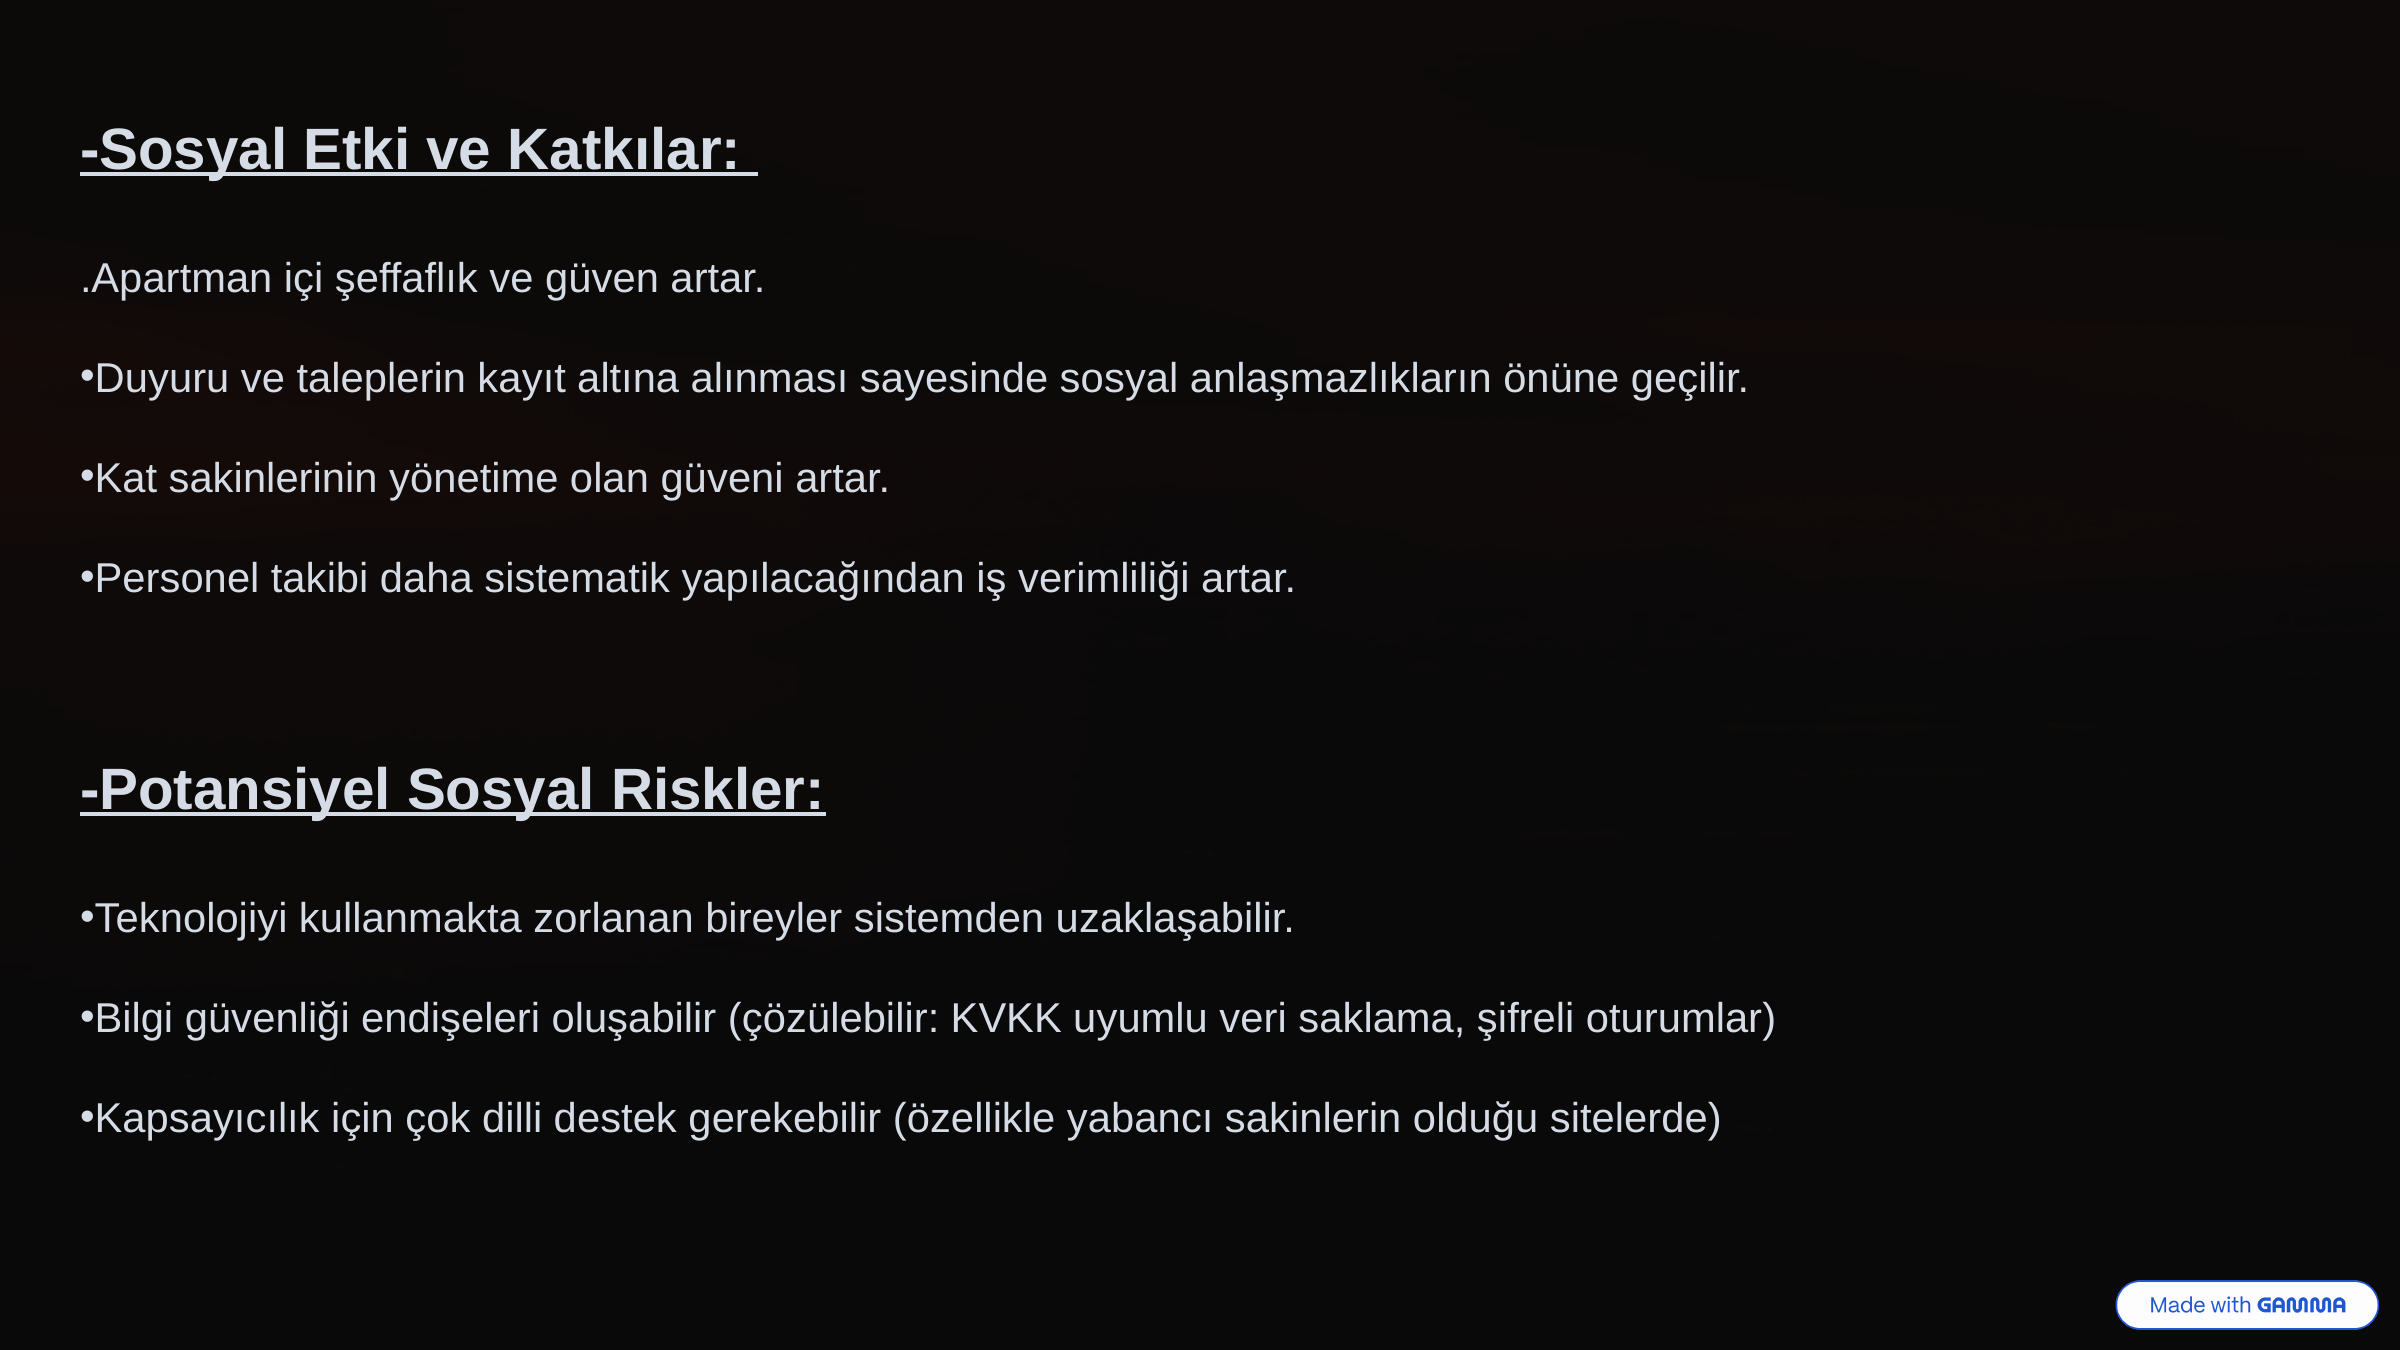

-Sosyal Etki ve Katkılar:

.Apartman içi şeffaflık ve güven artar.

Duyuru ve taleplerin kayıt altına alınması sayesinde sosyal anlaşmazlıkların önüne geçilir.

Kat sakinlerinin yönetime olan güveni artar.

Personel takibi daha sistematik yapılacağından iş verimliliği artar.

-Potansiyel Sosyal Riskler:

Teknolojiyi kullanmakta zorlanan bireyler sistemden uzaklaşabilir.

Bilgi güvenliği endişeleri oluşabilir (çözülebilir: KVKK uyumlu veri saklama, şifreli oturumlar)

Kapsayıcılık için çok dilli destek gerekebilir (özellikle yabancı sakinlerin olduğu sitelerde)